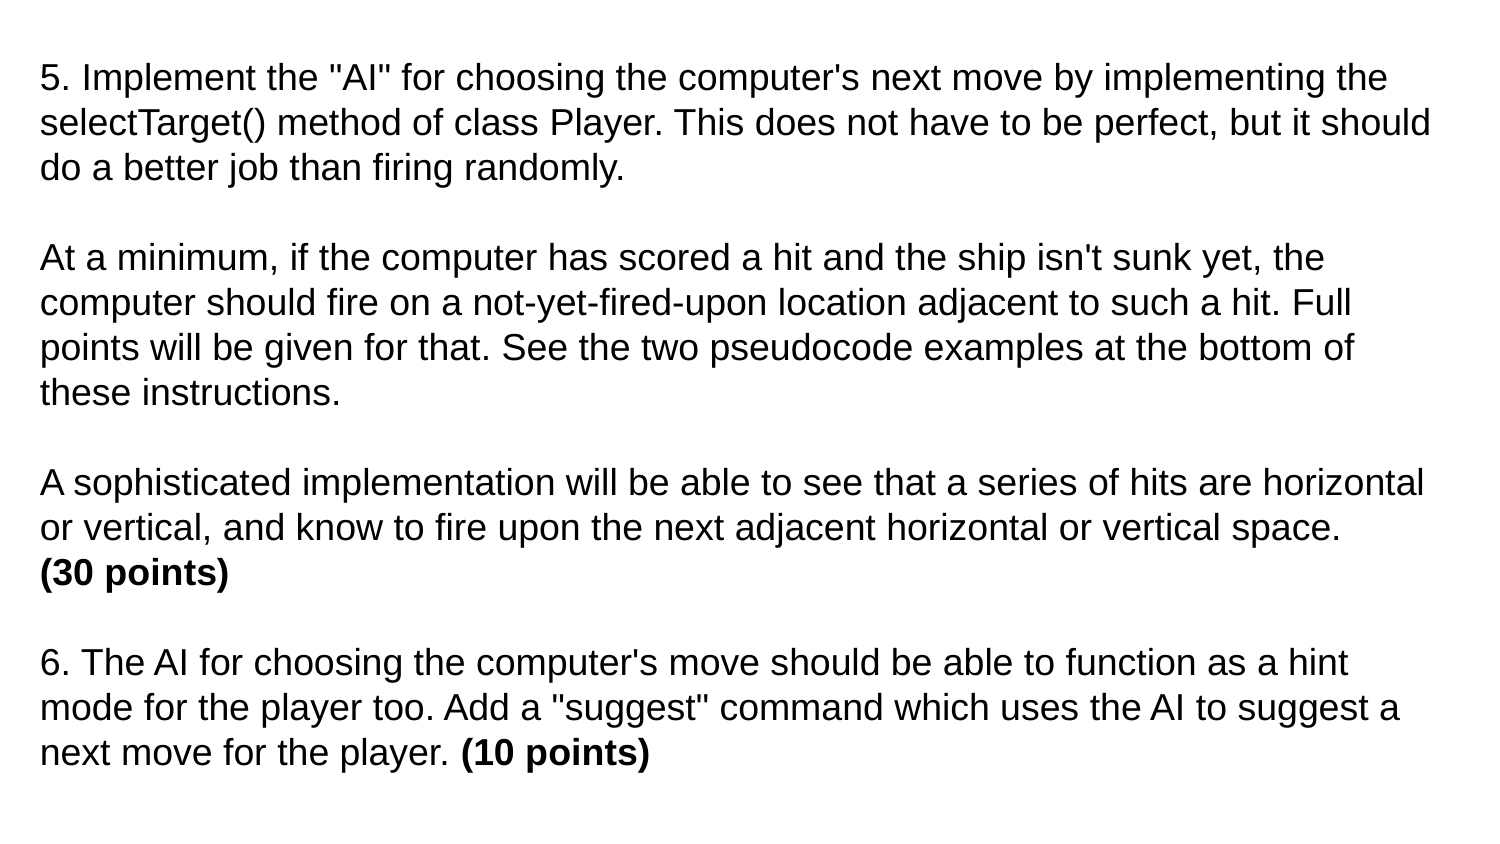

5. Implement the "AI" for choosing the computer's next move by implementing the selectTarget() method of class Player. This does not have to be perfect, but it should do a better job than firing randomly.

At a minimum, if the computer has scored a hit and the ship isn't sunk yet, the computer should fire on a not-yet-fired-upon location adjacent to such a hit. Full points will be given for that. See the two pseudocode examples at the bottom of these instructions.

A sophisticated implementation will be able to see that a series of hits are horizontal or vertical, and know to fire upon the next adjacent horizontal or vertical space.
(30 points)

6. The AI for choosing the computer's move should be able to function as a hint mode for the player too. Add a "suggest" command which uses the AI to suggest a next move for the player. (10 points)